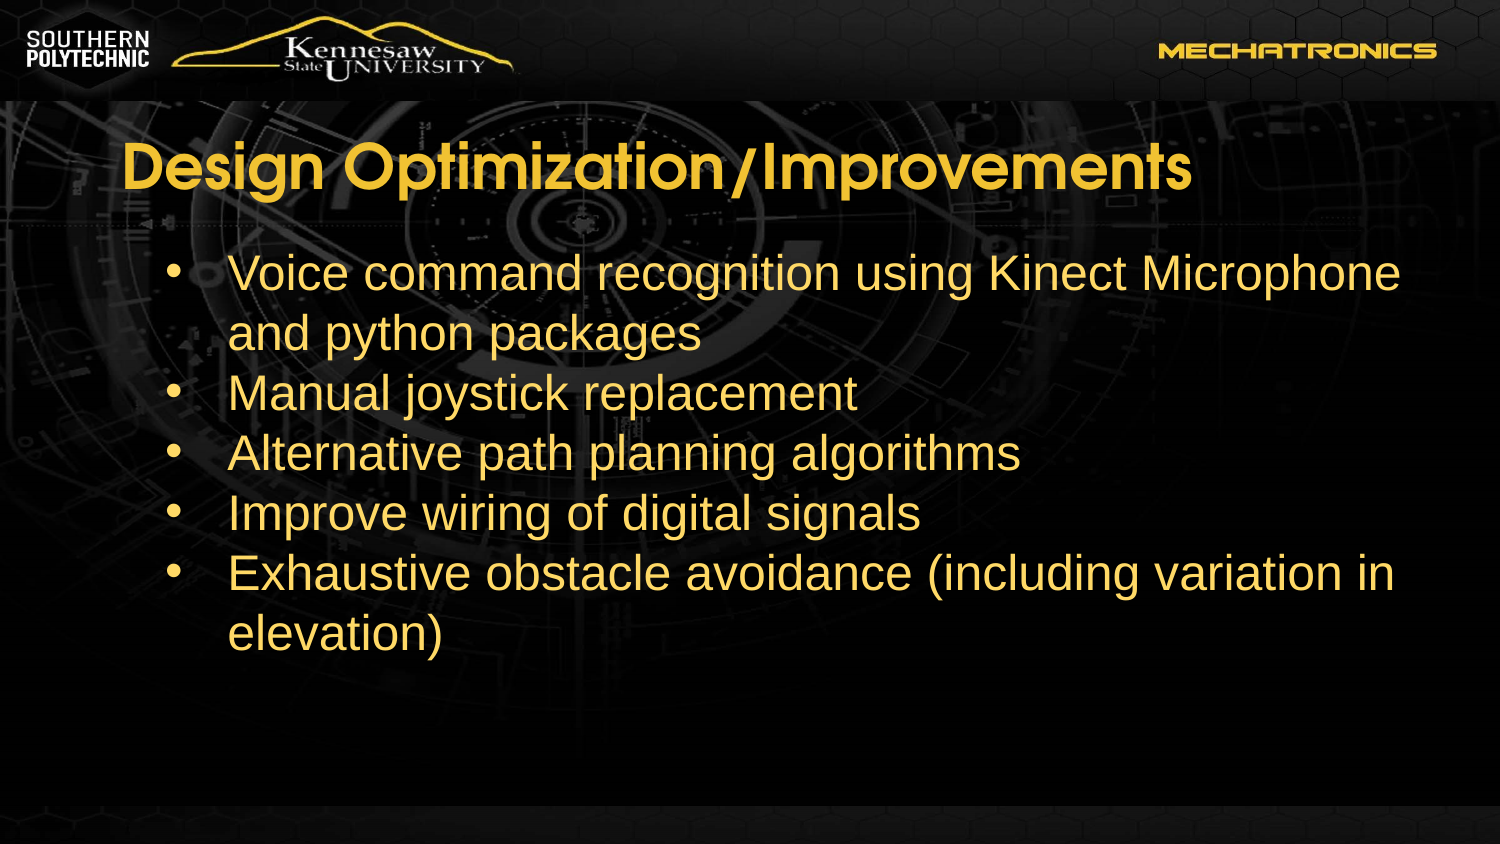

# Design Optimization/Improvements
Voice command recognition using Kinect Microphone and python packages
Manual joystick replacement
Alternative path planning algorithms
Improve wiring of digital signals
Exhaustive obstacle avoidance (including variation in elevation)